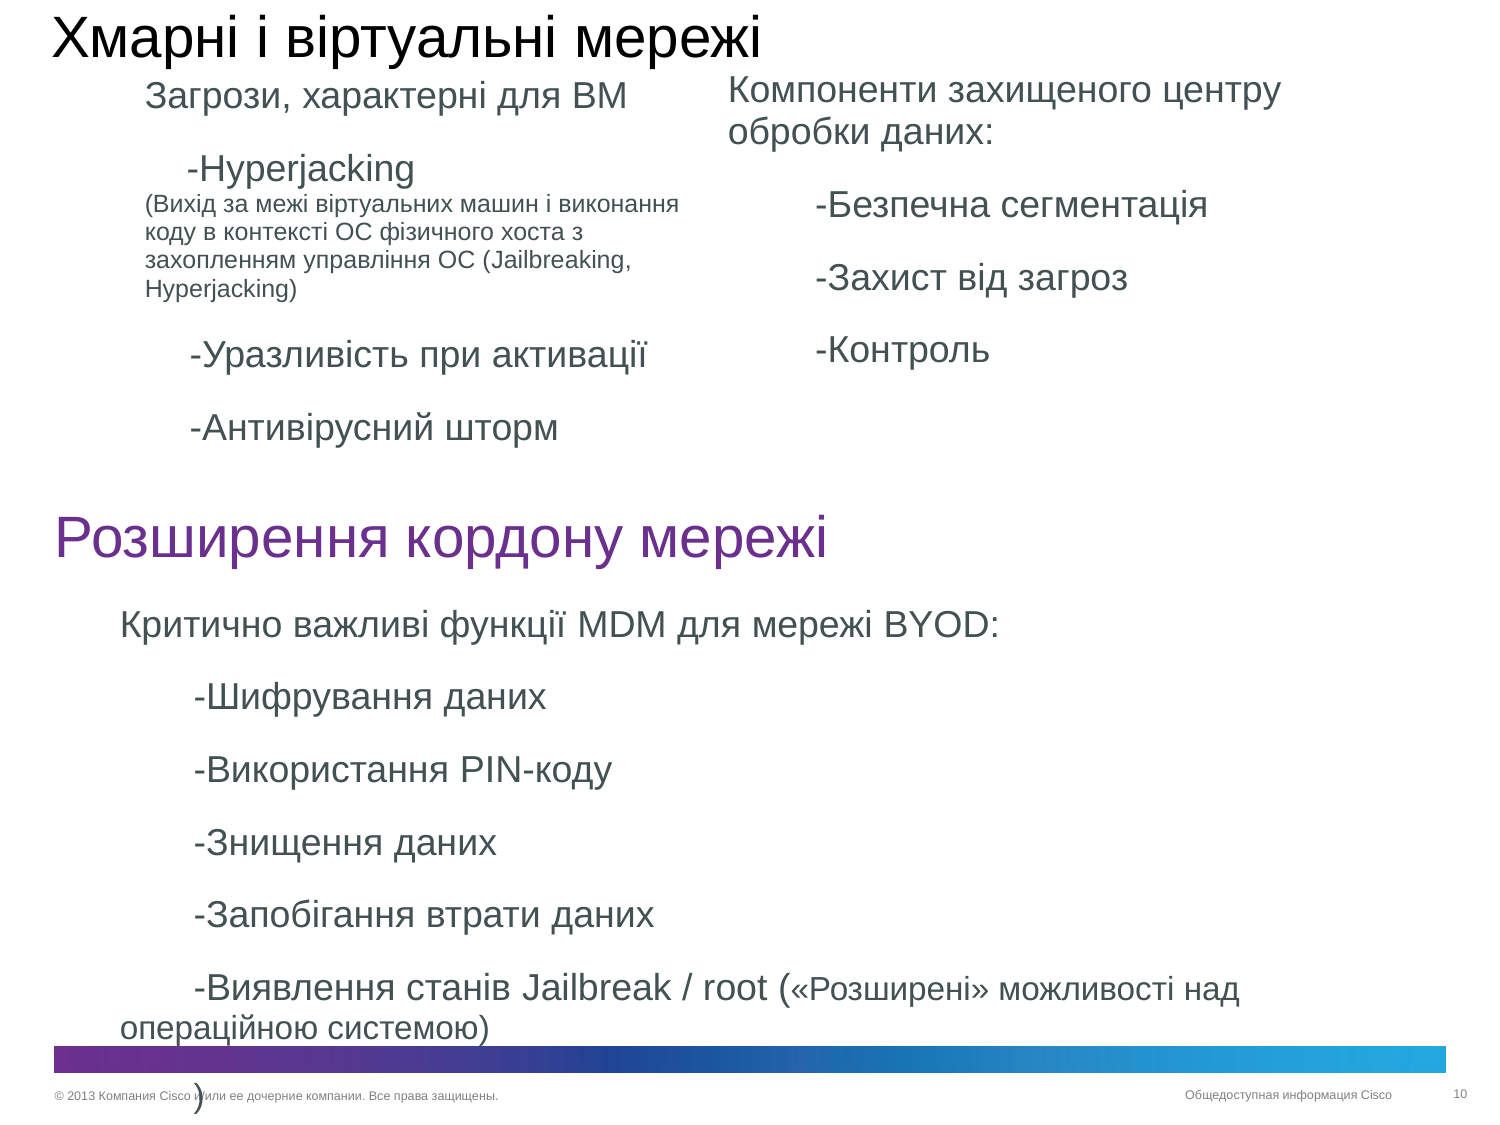

# Хмарні і віртуальні мережі
Компоненти захищеного центру обробки даних:
-Безпечна сегментація
-Захист від загроз
-Контроль
Загрози, характерні для ВМ
    -Hyperjacking
(Вихід за межі віртуальних машин і виконання коду в контексті ОС фізичного хоста з захопленням управління ОС (Jailbreaking, Hyperjacking)
-Уразливість при активації
-Антивірусний шторм
Розширення кордону мережі
Критично важливі функції MDM для мережі BYOD:
-Шифрування даних
-Використання PIN-коду
-Знищення даних
-Запобігання втрати даних
-Виявлення станів Jailbreak / root («Розширені» можливості над операційною системою)
)